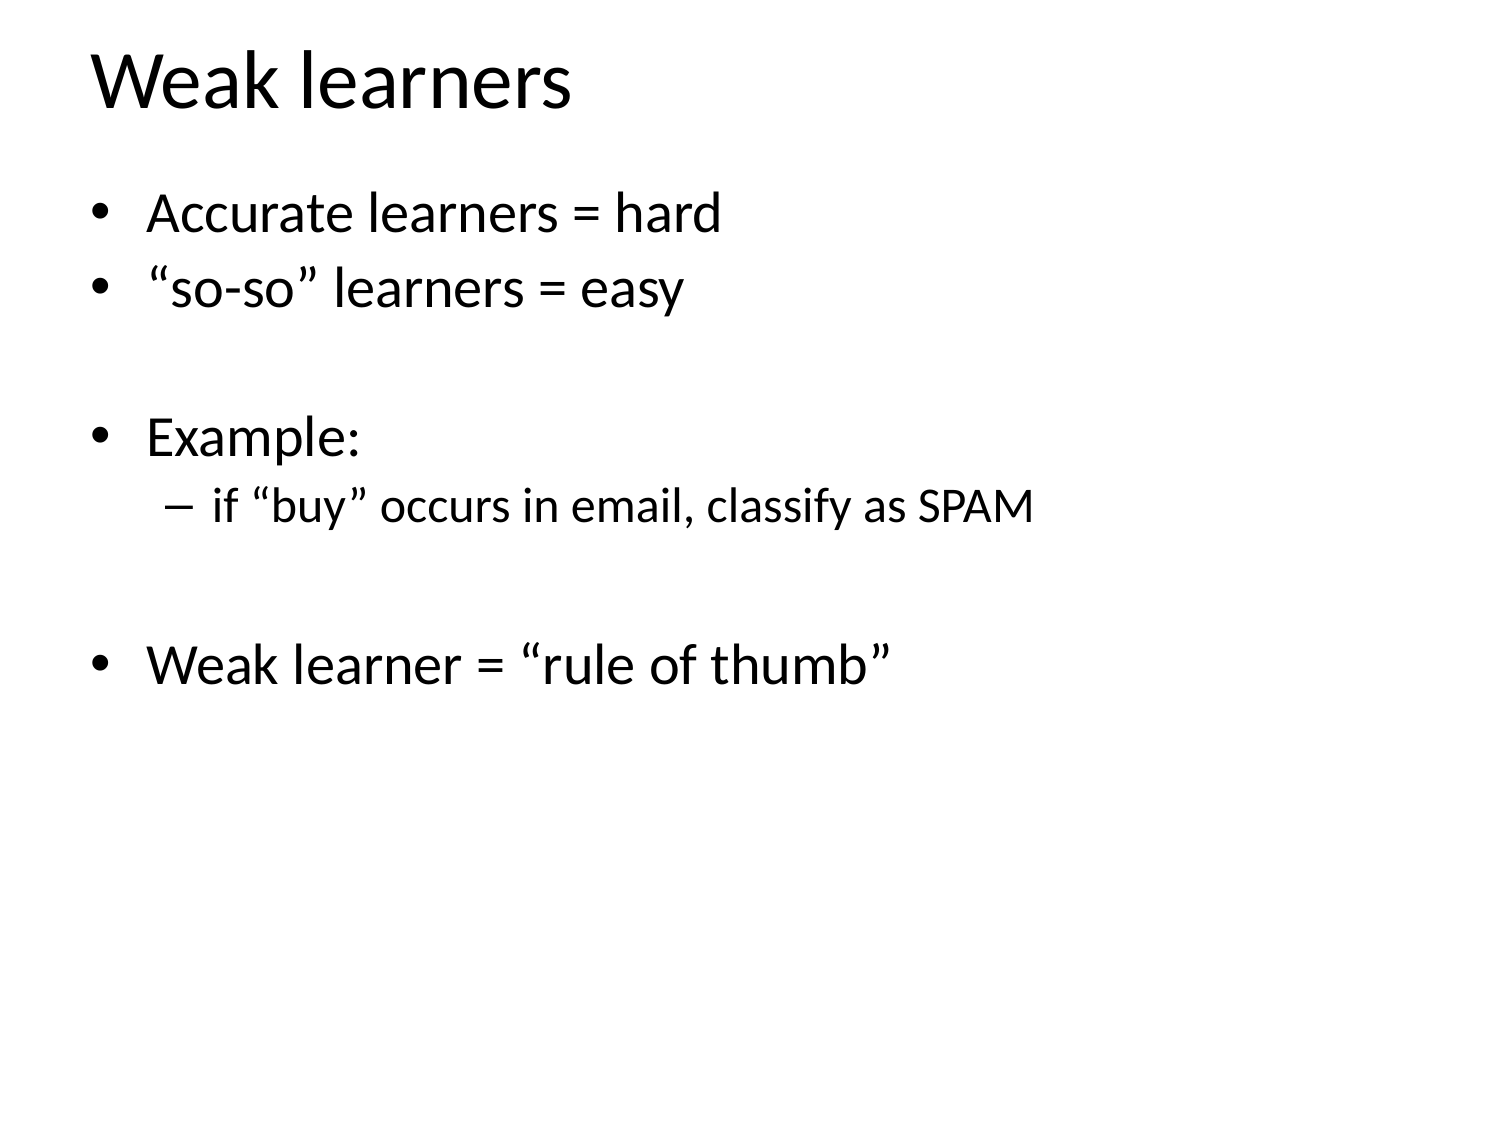

# Weak learners
Accurate learners = hard
“so-so” learners = easy

Example:
if “buy” occurs in email, classify as SPAM

Weak learner = “rule of thumb”